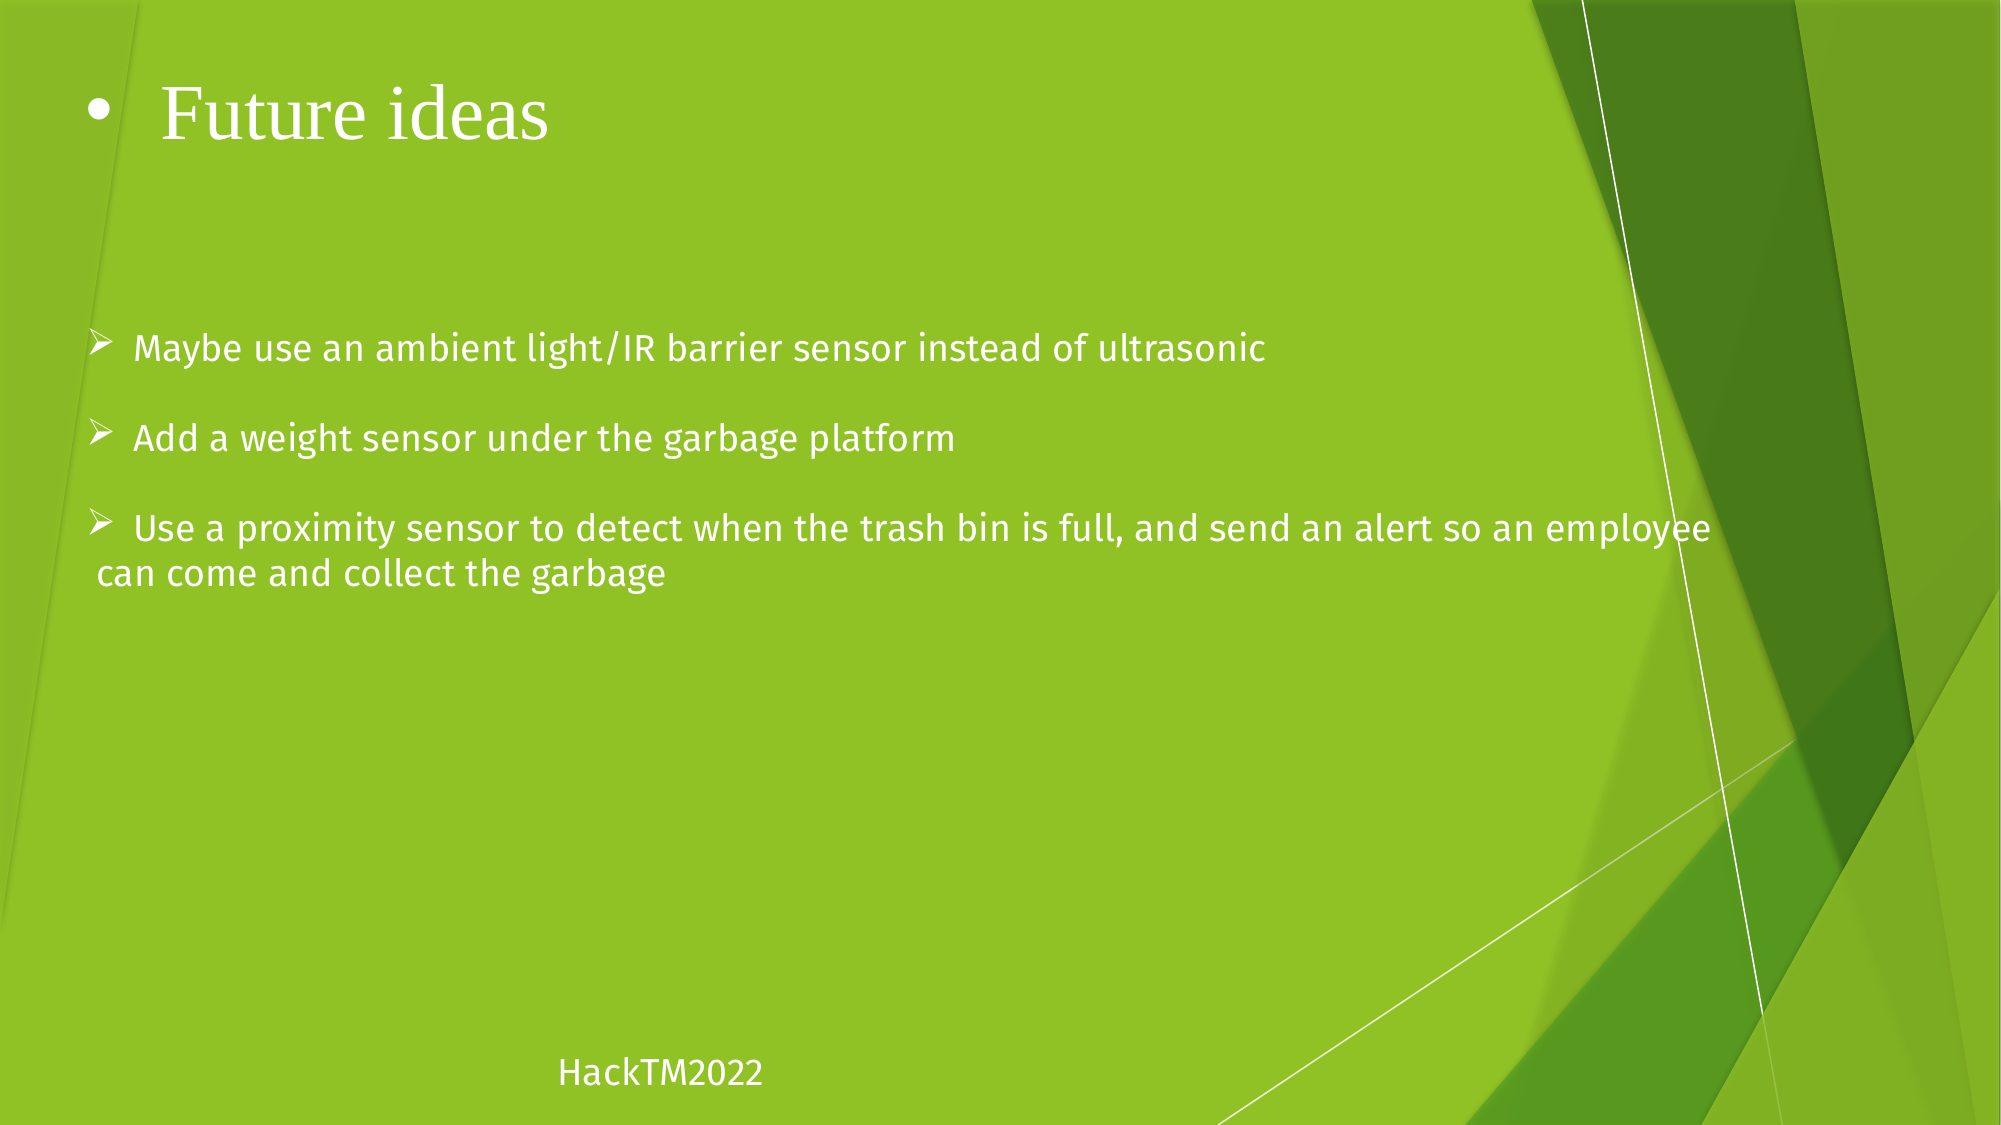

Future ideas
Maybe use an ambient light/IR barrier sensor instead of ultrasonic
Add a weight sensor under the garbage platform
Use a proximity sensor to detect when the trash bin is full, and send an alert so an employee
 can come and collect the garbage
HackTM2022